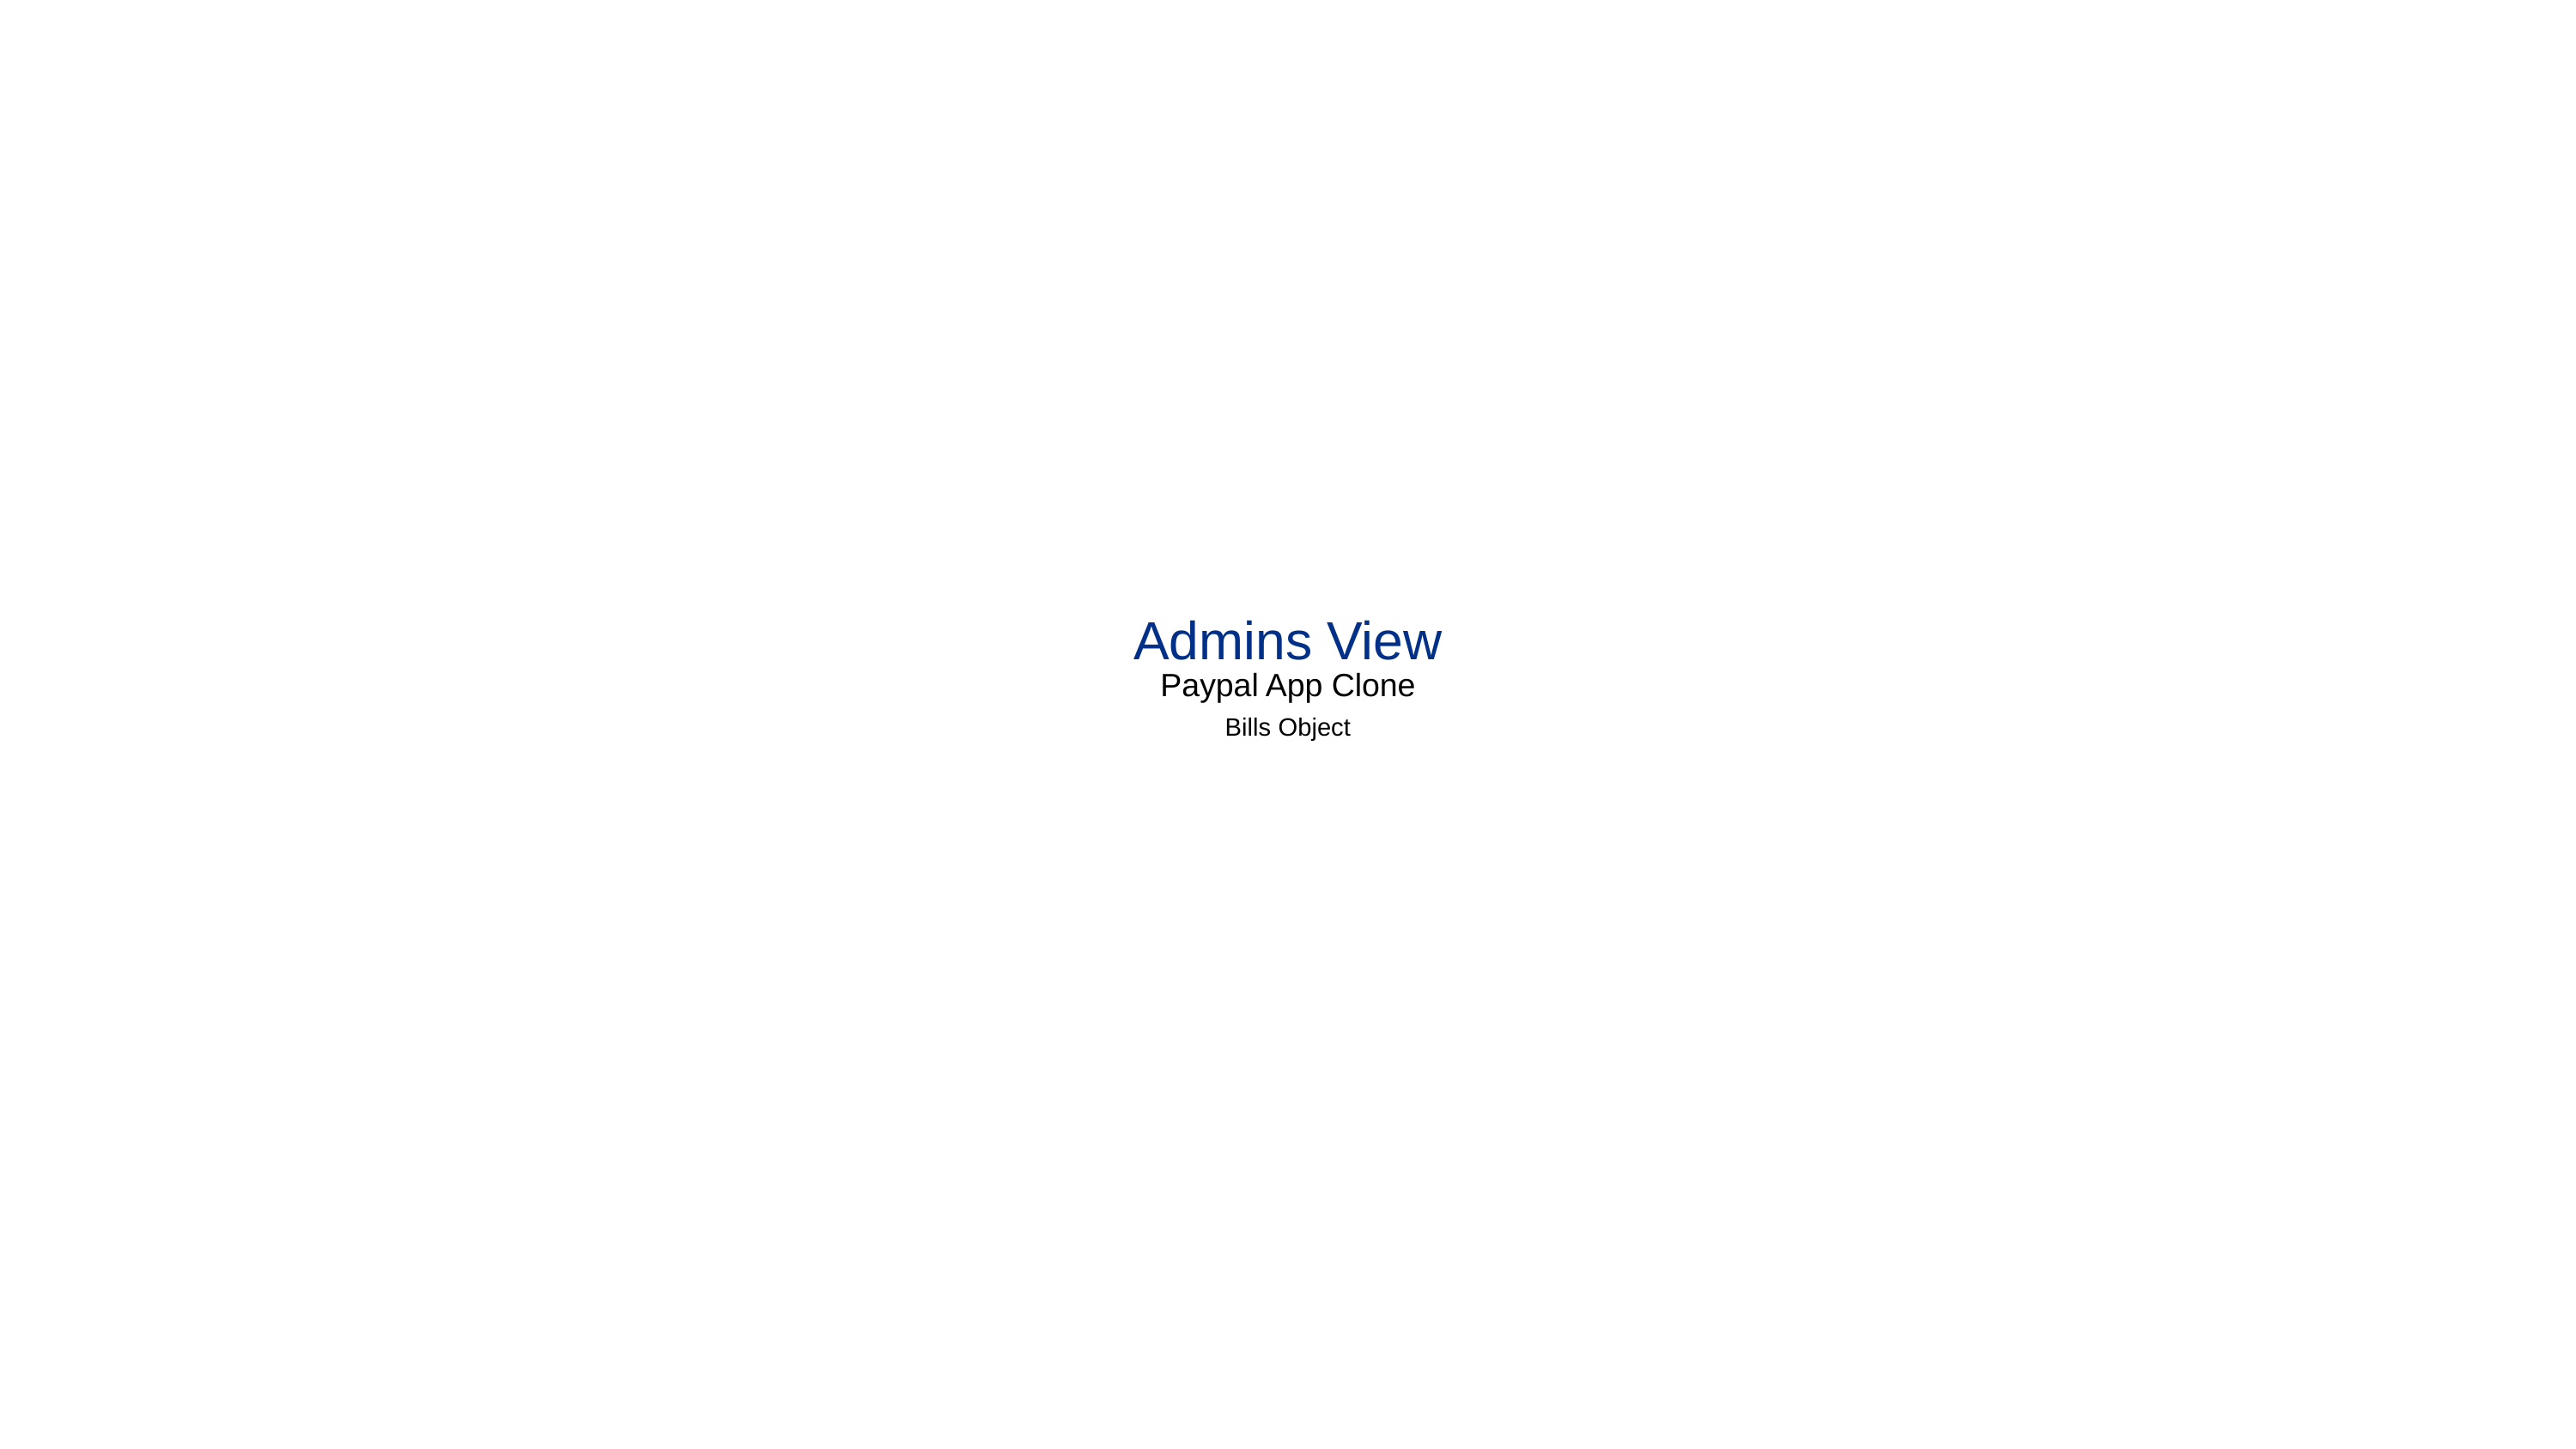

Admins View
Paypal App Clone
Bills Object